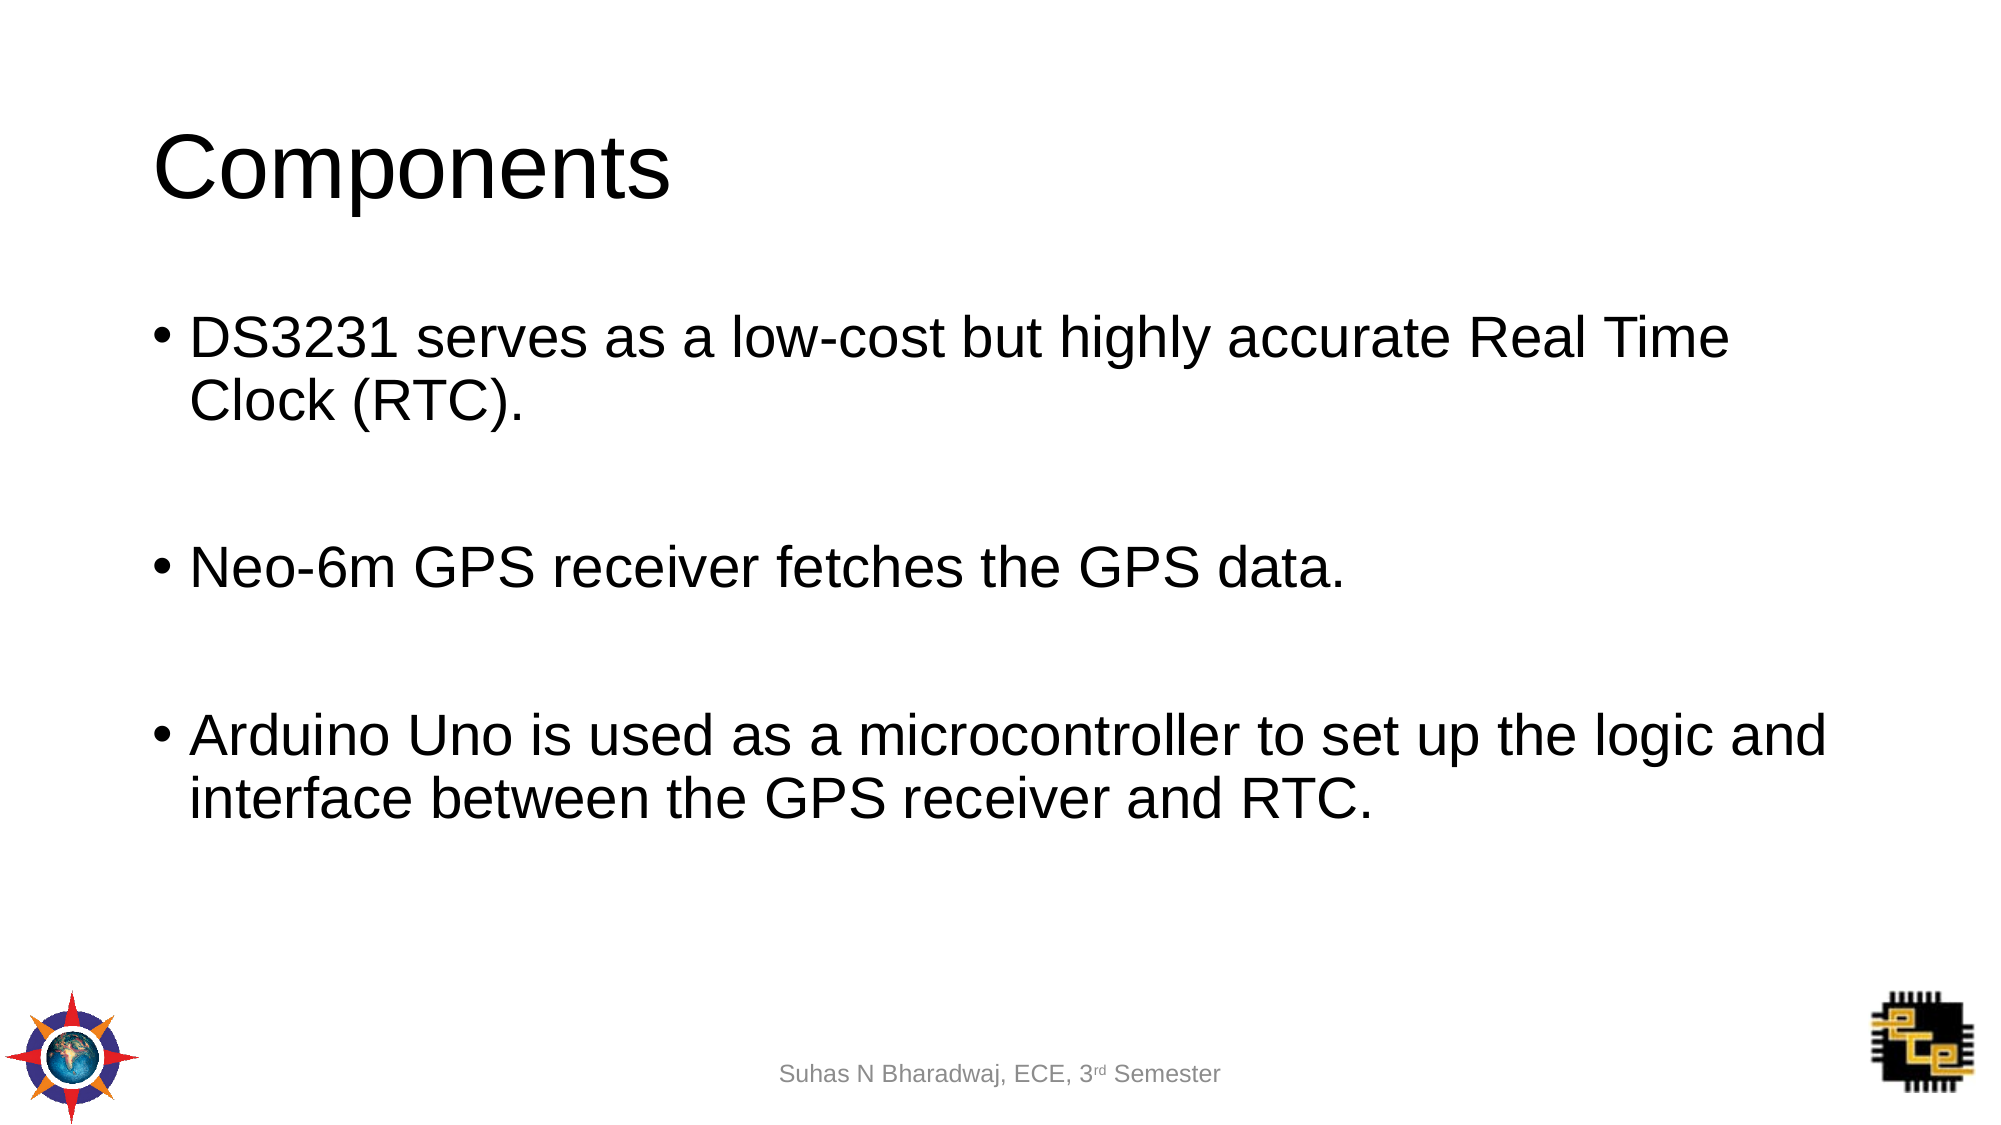

# Components
DS3231 serves as a low-cost but highly accurate Real Time Clock (RTC).

Neo-6m GPS receiver fetches the GPS data.

Arduino Uno is used as a microcontroller to set up the logic and interface between the GPS receiver and RTC.
Suhas N Bharadwaj, ECE, 3rd Semester
17